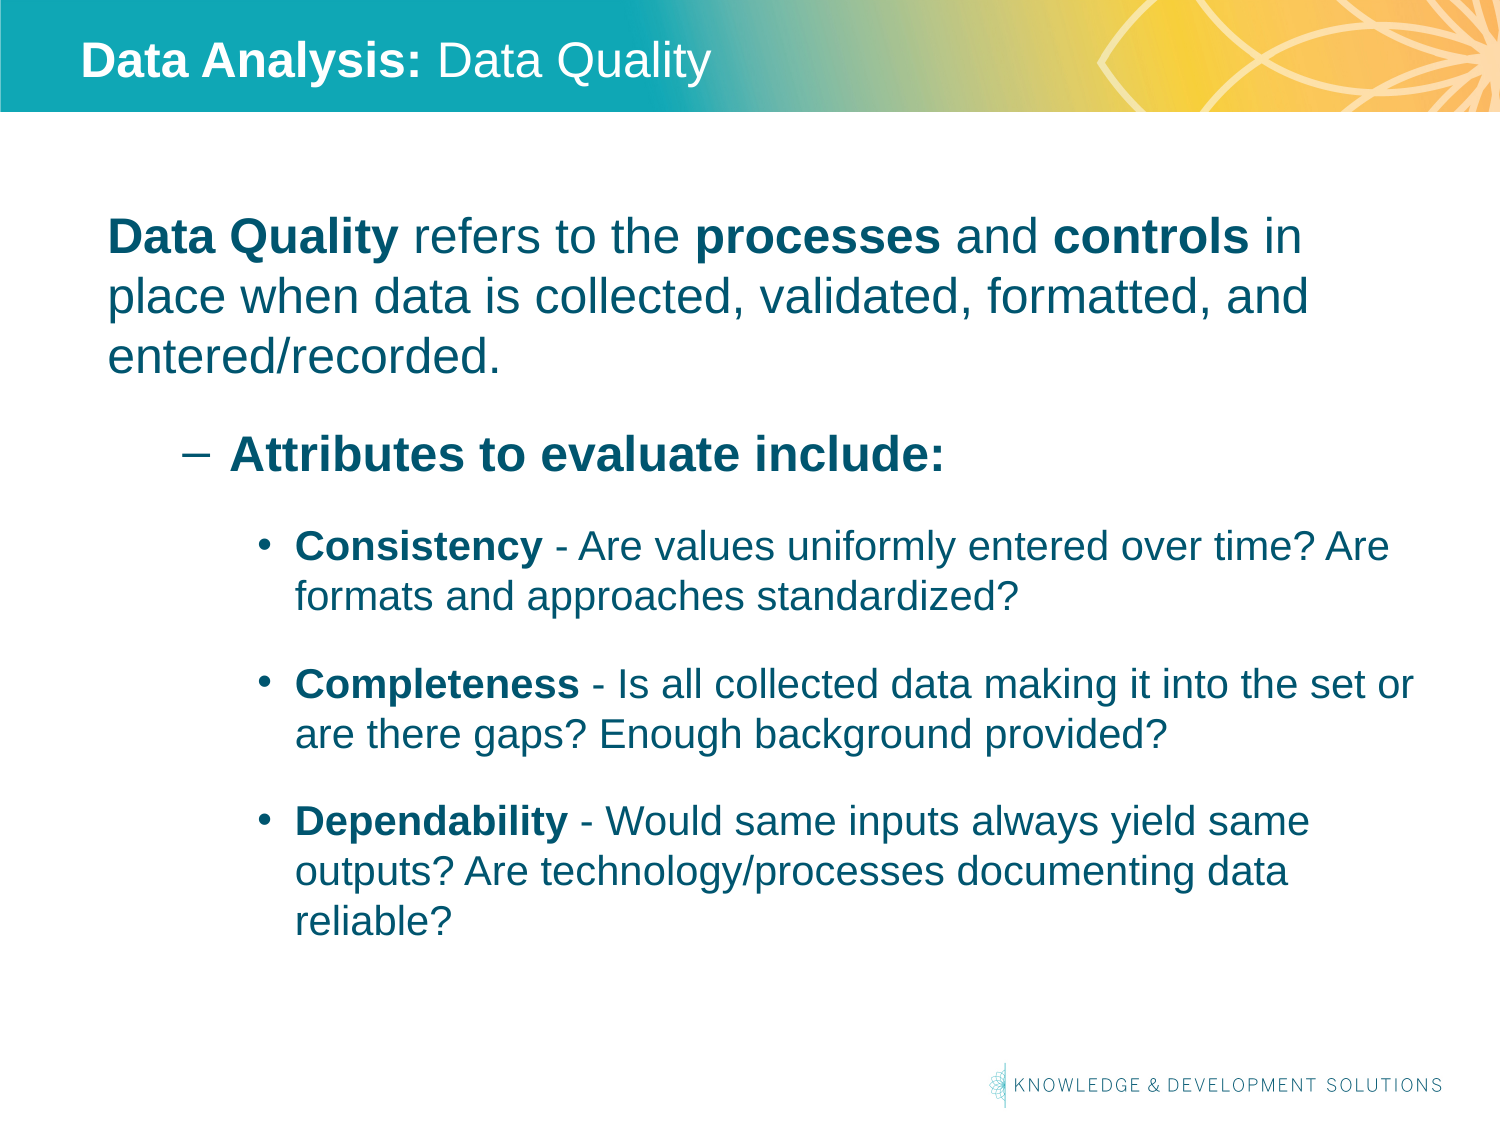

# Data Analysis: Data Quality
Data Quality refers to the processes and controls in place when data is collected, validated, formatted, and entered/recorded.
Attributes to evaluate include:
Consistency - Are values uniformly entered over time? Are formats and approaches standardized?
Completeness - Is all collected data making it into the set or are there gaps? Enough background provided?
Dependability - Would same inputs always yield same outputs? Are technology/processes documenting data reliable?